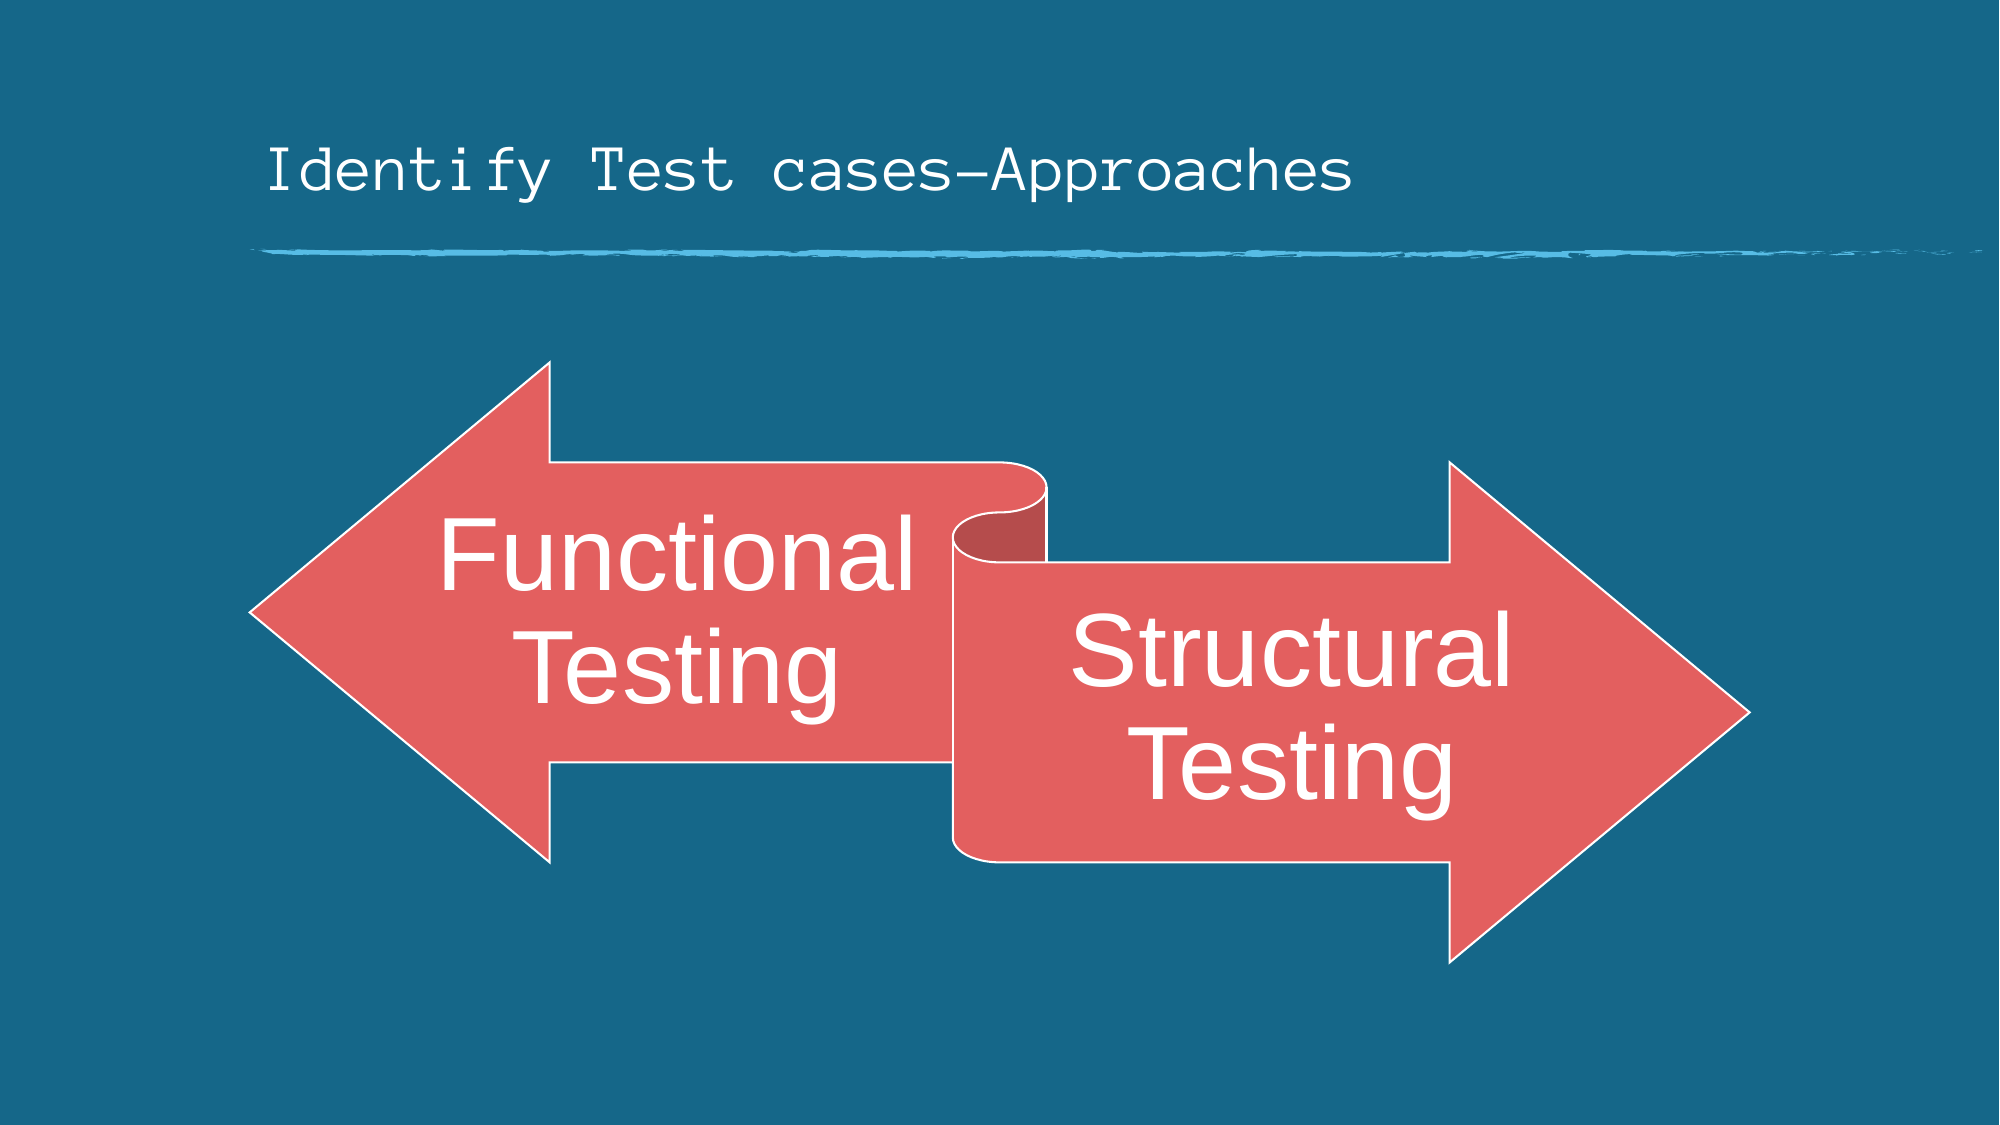

# Identify Test cases-Approaches
Functional Testing
Structural Testing